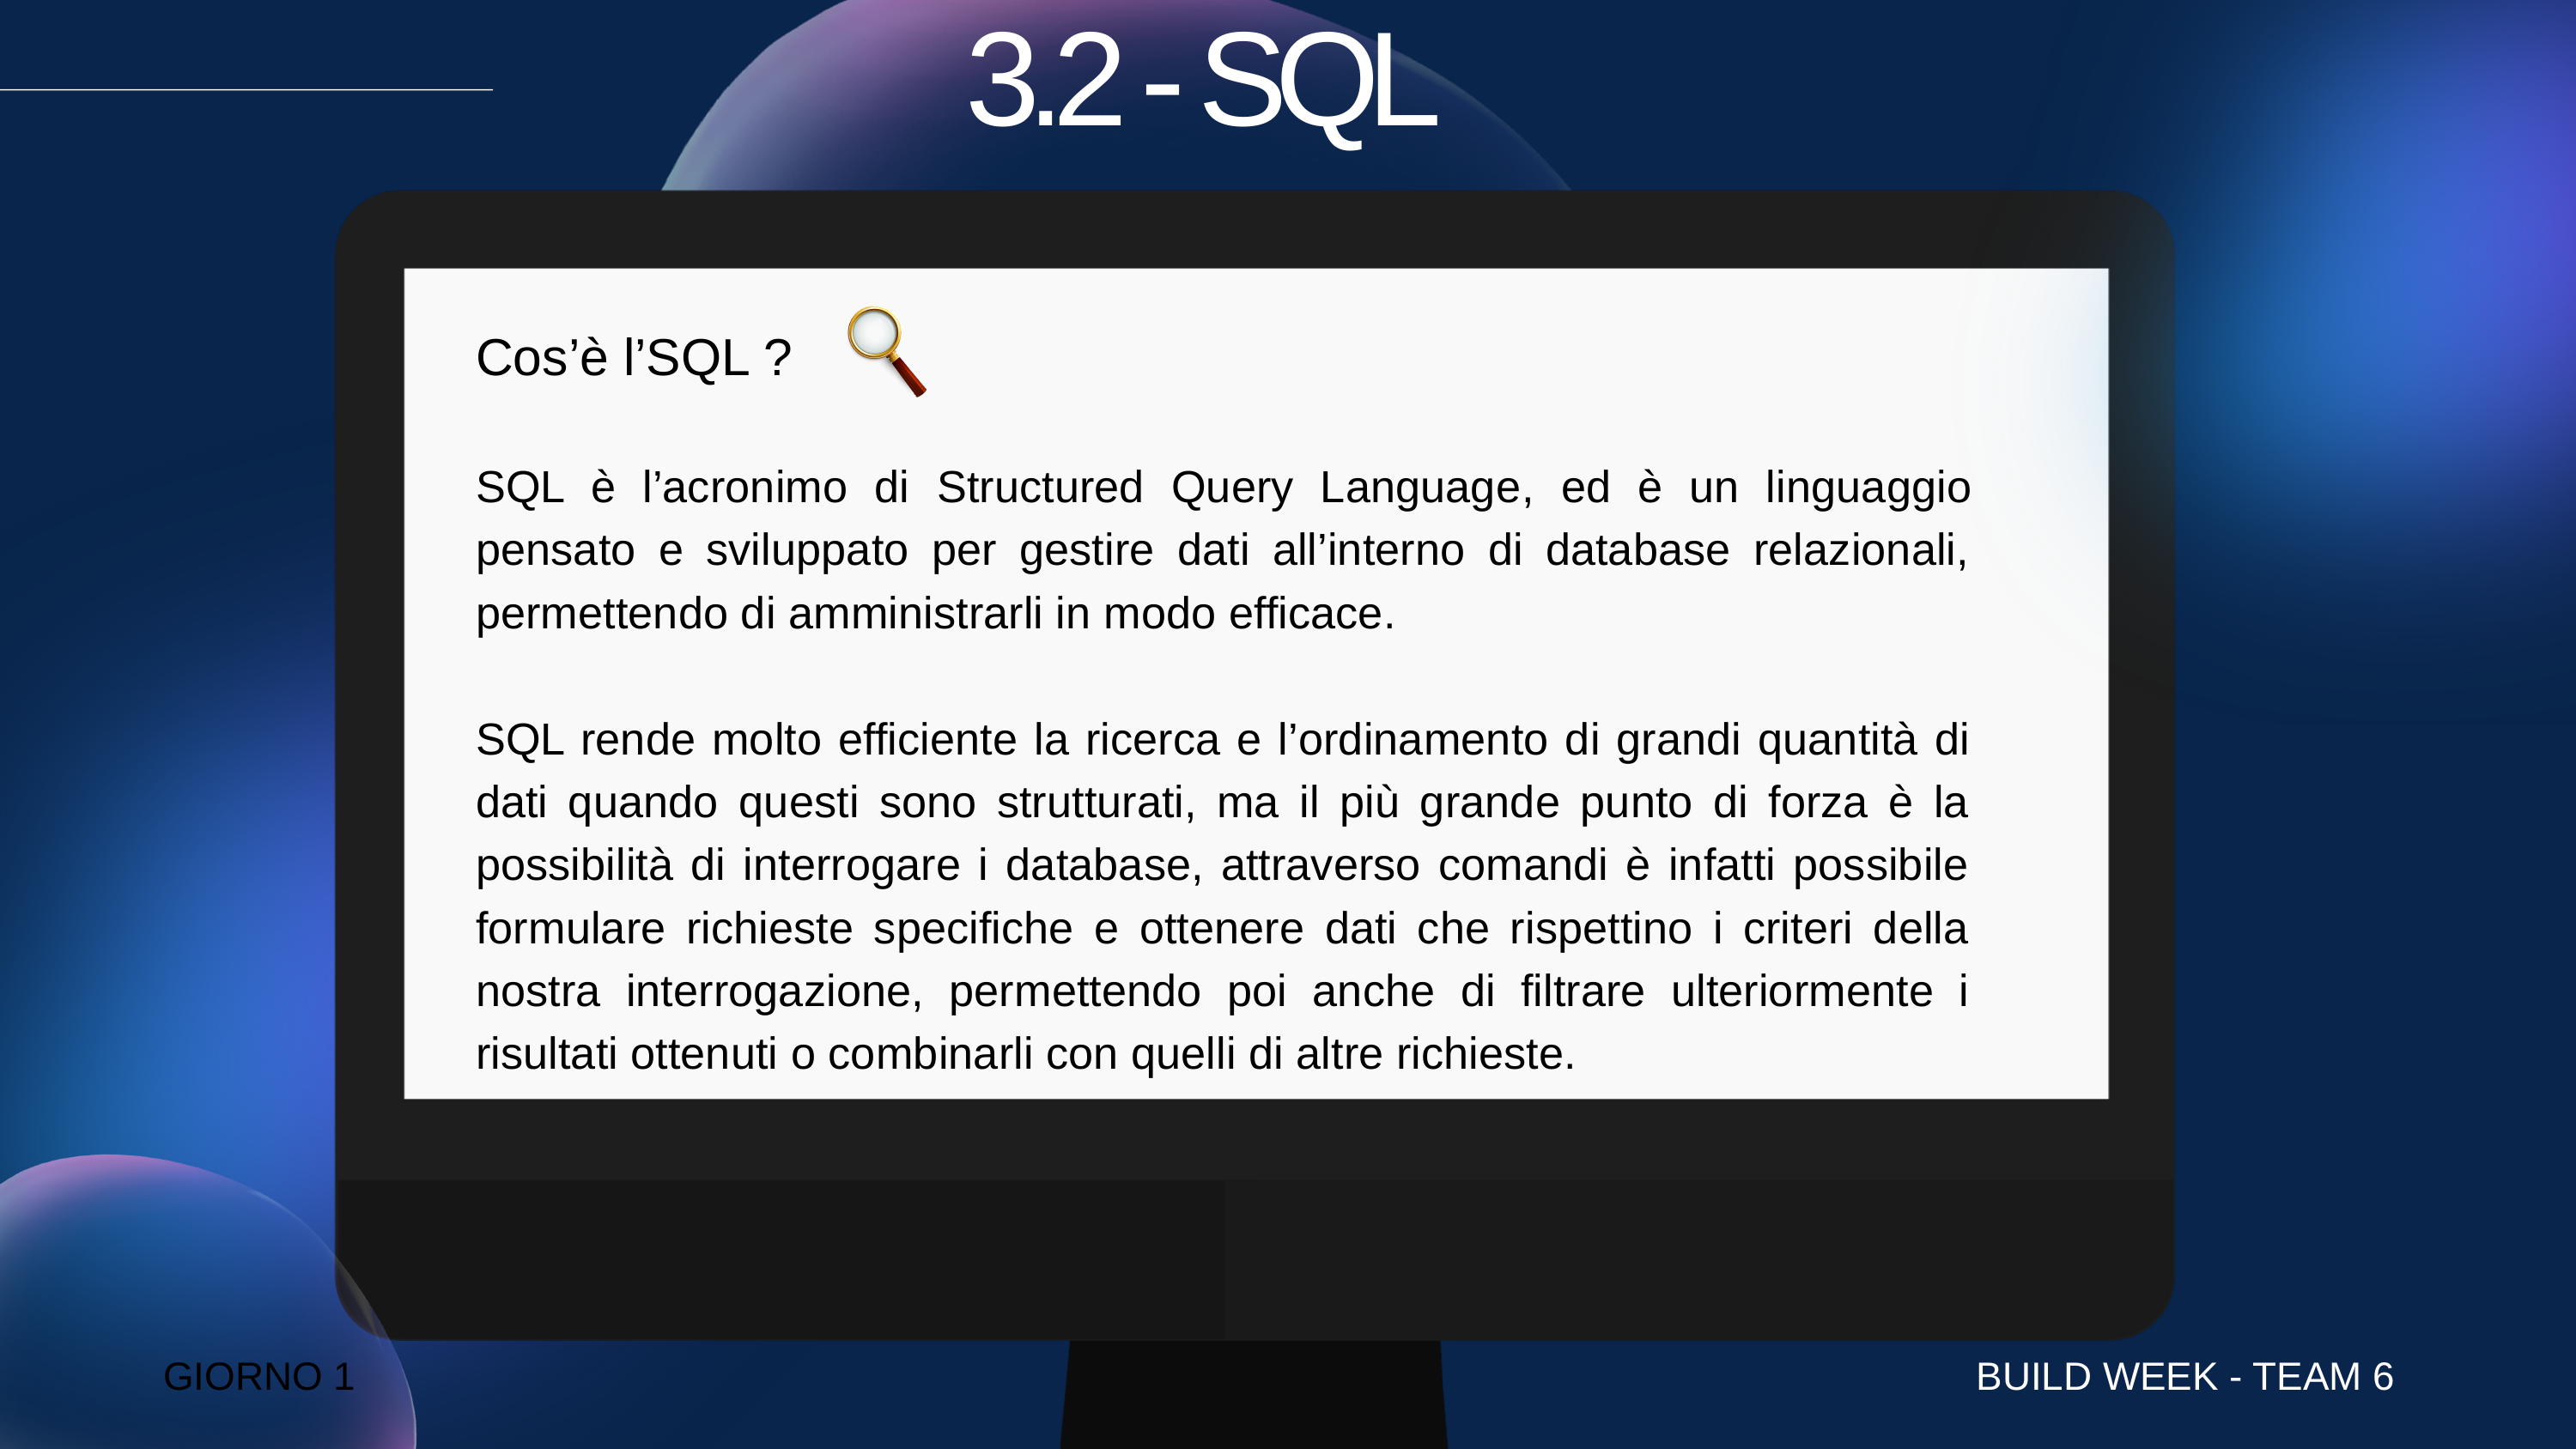

3.2 - SQL

Cos’è l’SQL ?

SQL è l’acronimo di Structured Query Language, ed è un linguaggio pensato e sviluppato per gestire dati all’interno di database relazionali, permettendo di amministrarli in modo efficace.

SQL rende molto efficiente la ricerca e l’ordinamento di grandi quantità di dati quando questi sono strutturati, ma il più grande punto di forza è la possibilità di interrogare i database, attraverso comandi è infatti possibile formulare richieste specifiche e ottenere dati che rispettino i criteri della nostra interrogazione, permettendo poi anche di filtrare ulteriormente i risultati ottenuti o combinarli con quelli di altre richieste.

GIORNO 1
BUILD WEEK - TEAM 6